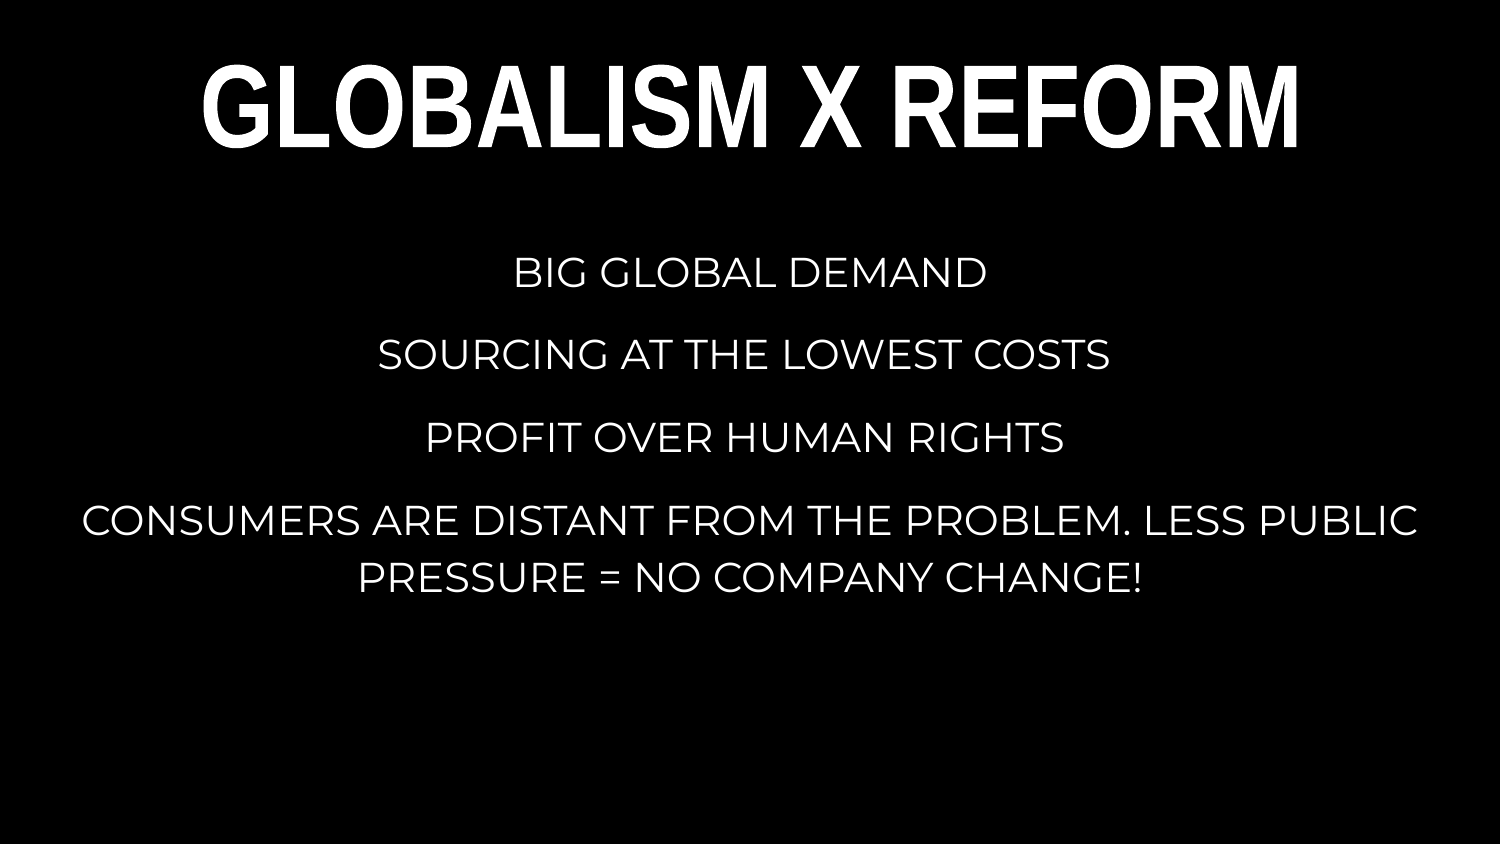

GLOBALISM X REFORM
BIG GLOBAL DEMAND
SOURCING AT THE LOWEST COSTS
PROFIT OVER HUMAN RIGHTS
CONSUMERS ARE DISTANT FROM THE PROBLEM. LESS PUBLIC PRESSURE = NO COMPANY CHANGE!